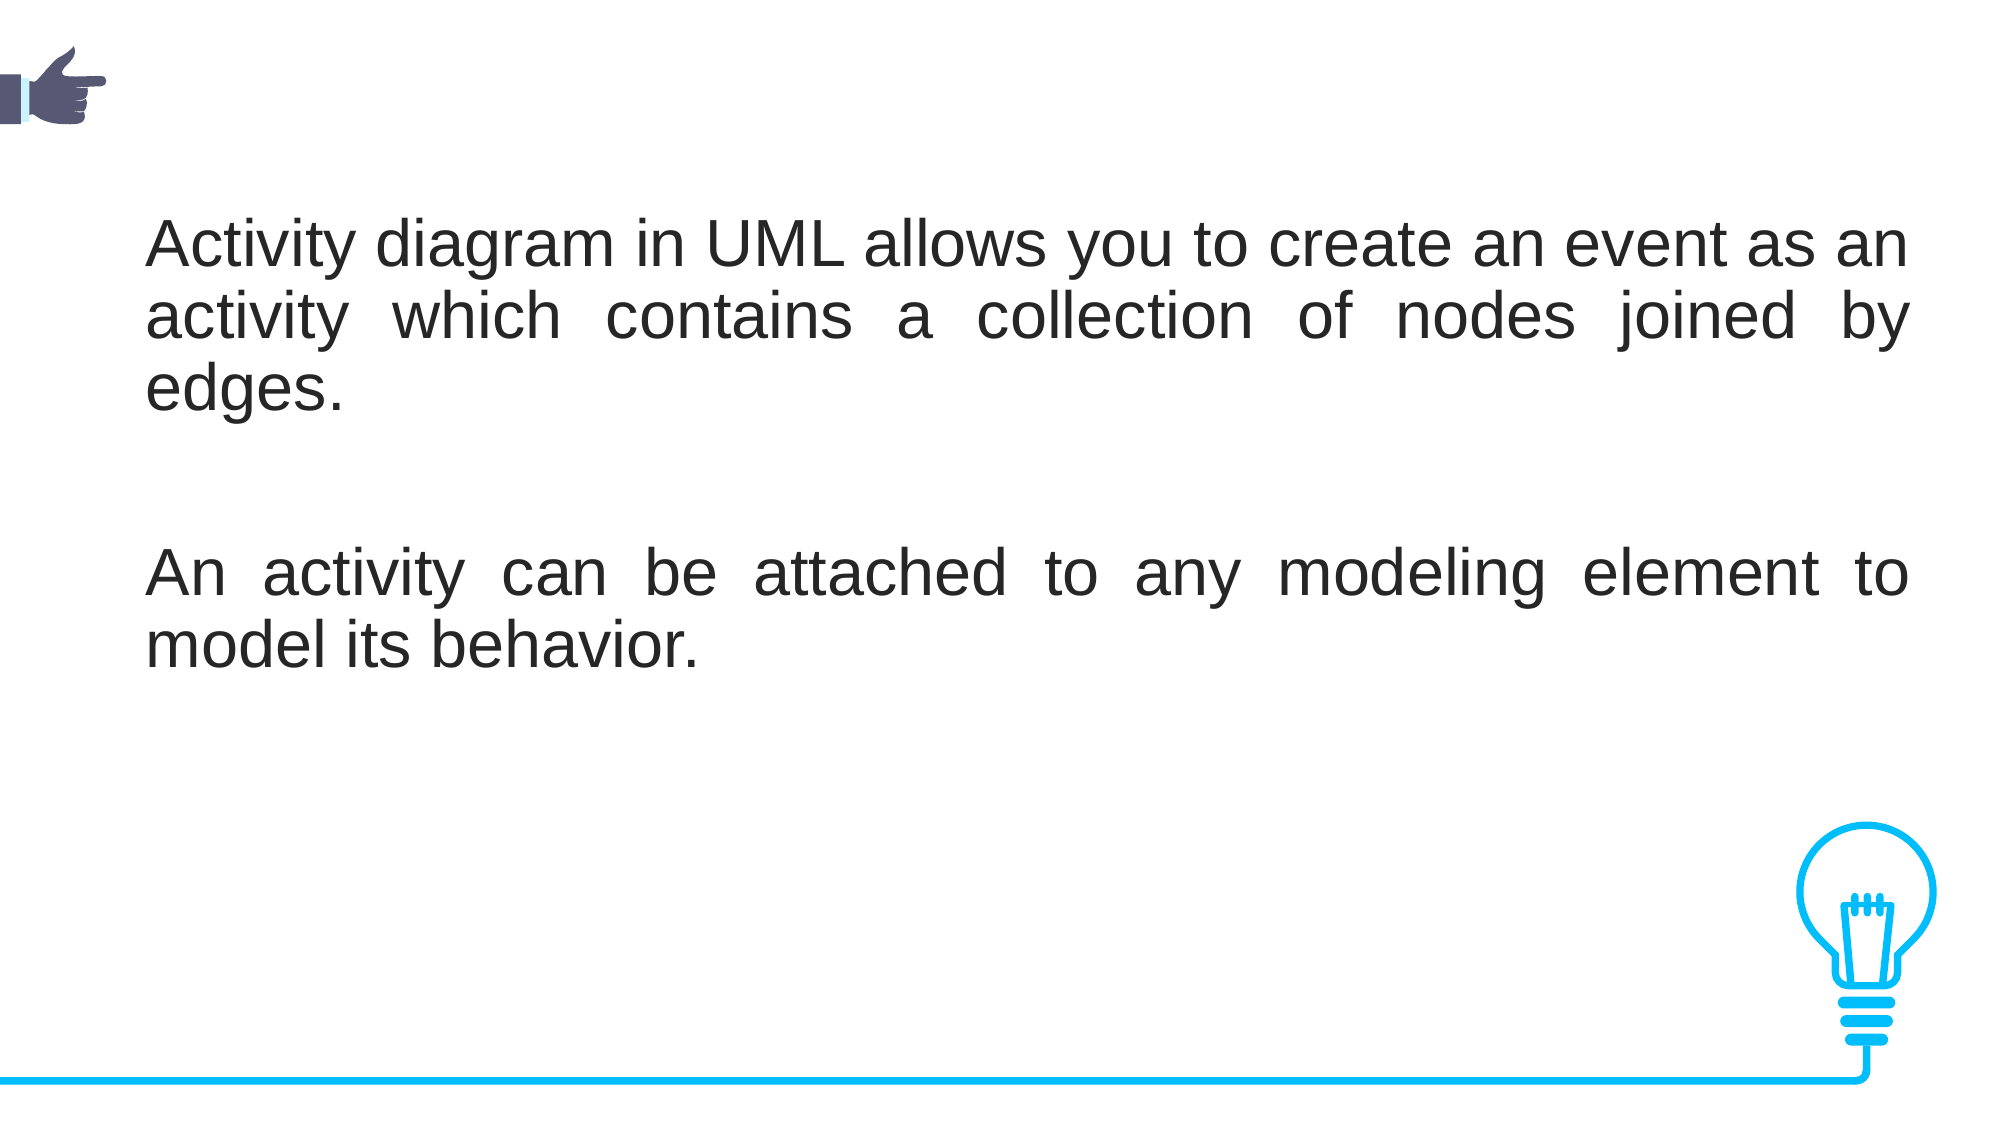

Activity diagram in UML allows you to create an event as an activity which contains a collection of nodes joined by edges.

An activity can be attached to any modeling element to model its behavior.